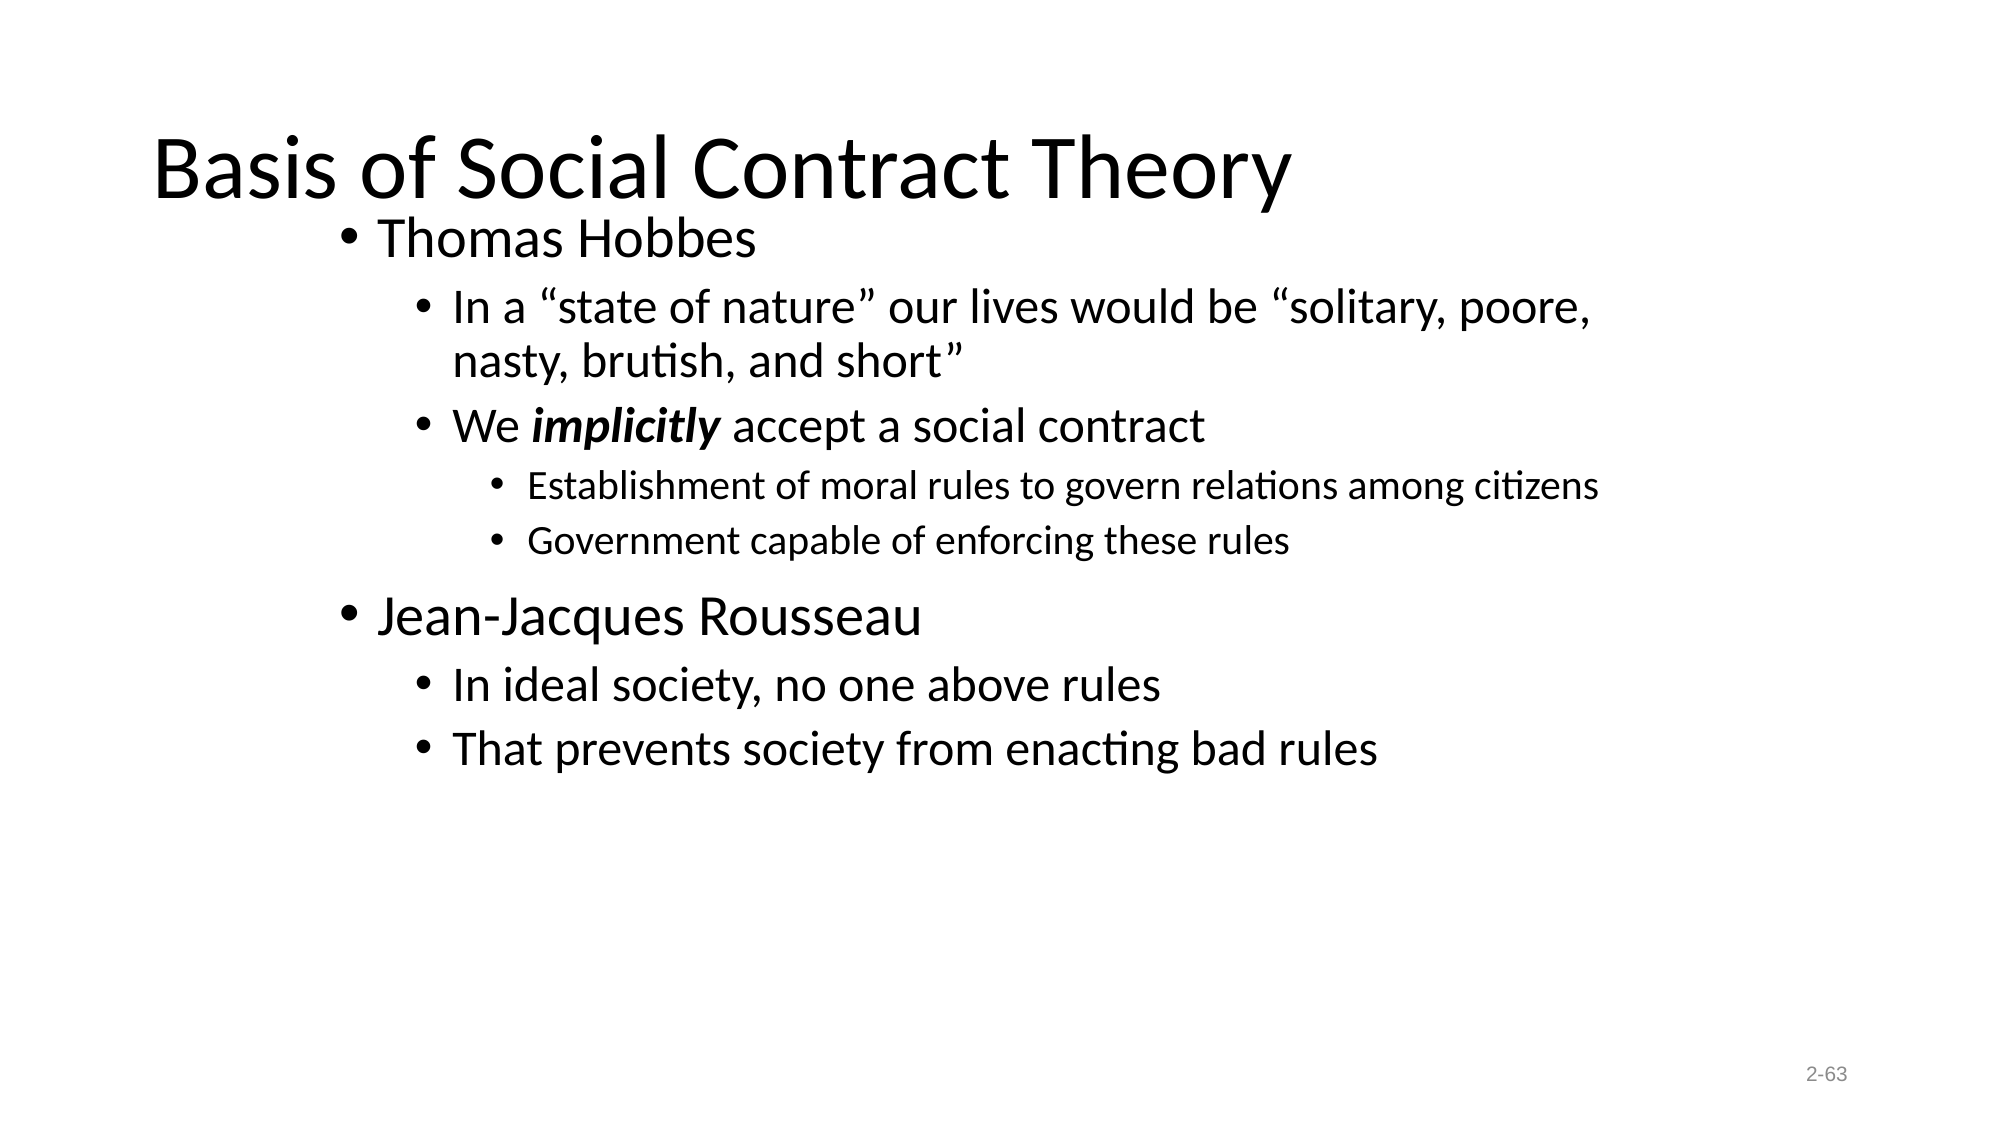

# Basis of Social Contract Theory
Thomas Hobbes
In a “state of nature” our lives would be “solitary, poore, nasty, brutish, and short”
We implicitly accept a social contract
Establishment of moral rules to govern relations among citizens
Government capable of enforcing these rules
Jean-Jacques Rousseau
In ideal society, no one above rules
That prevents society from enacting bad rules

2-63